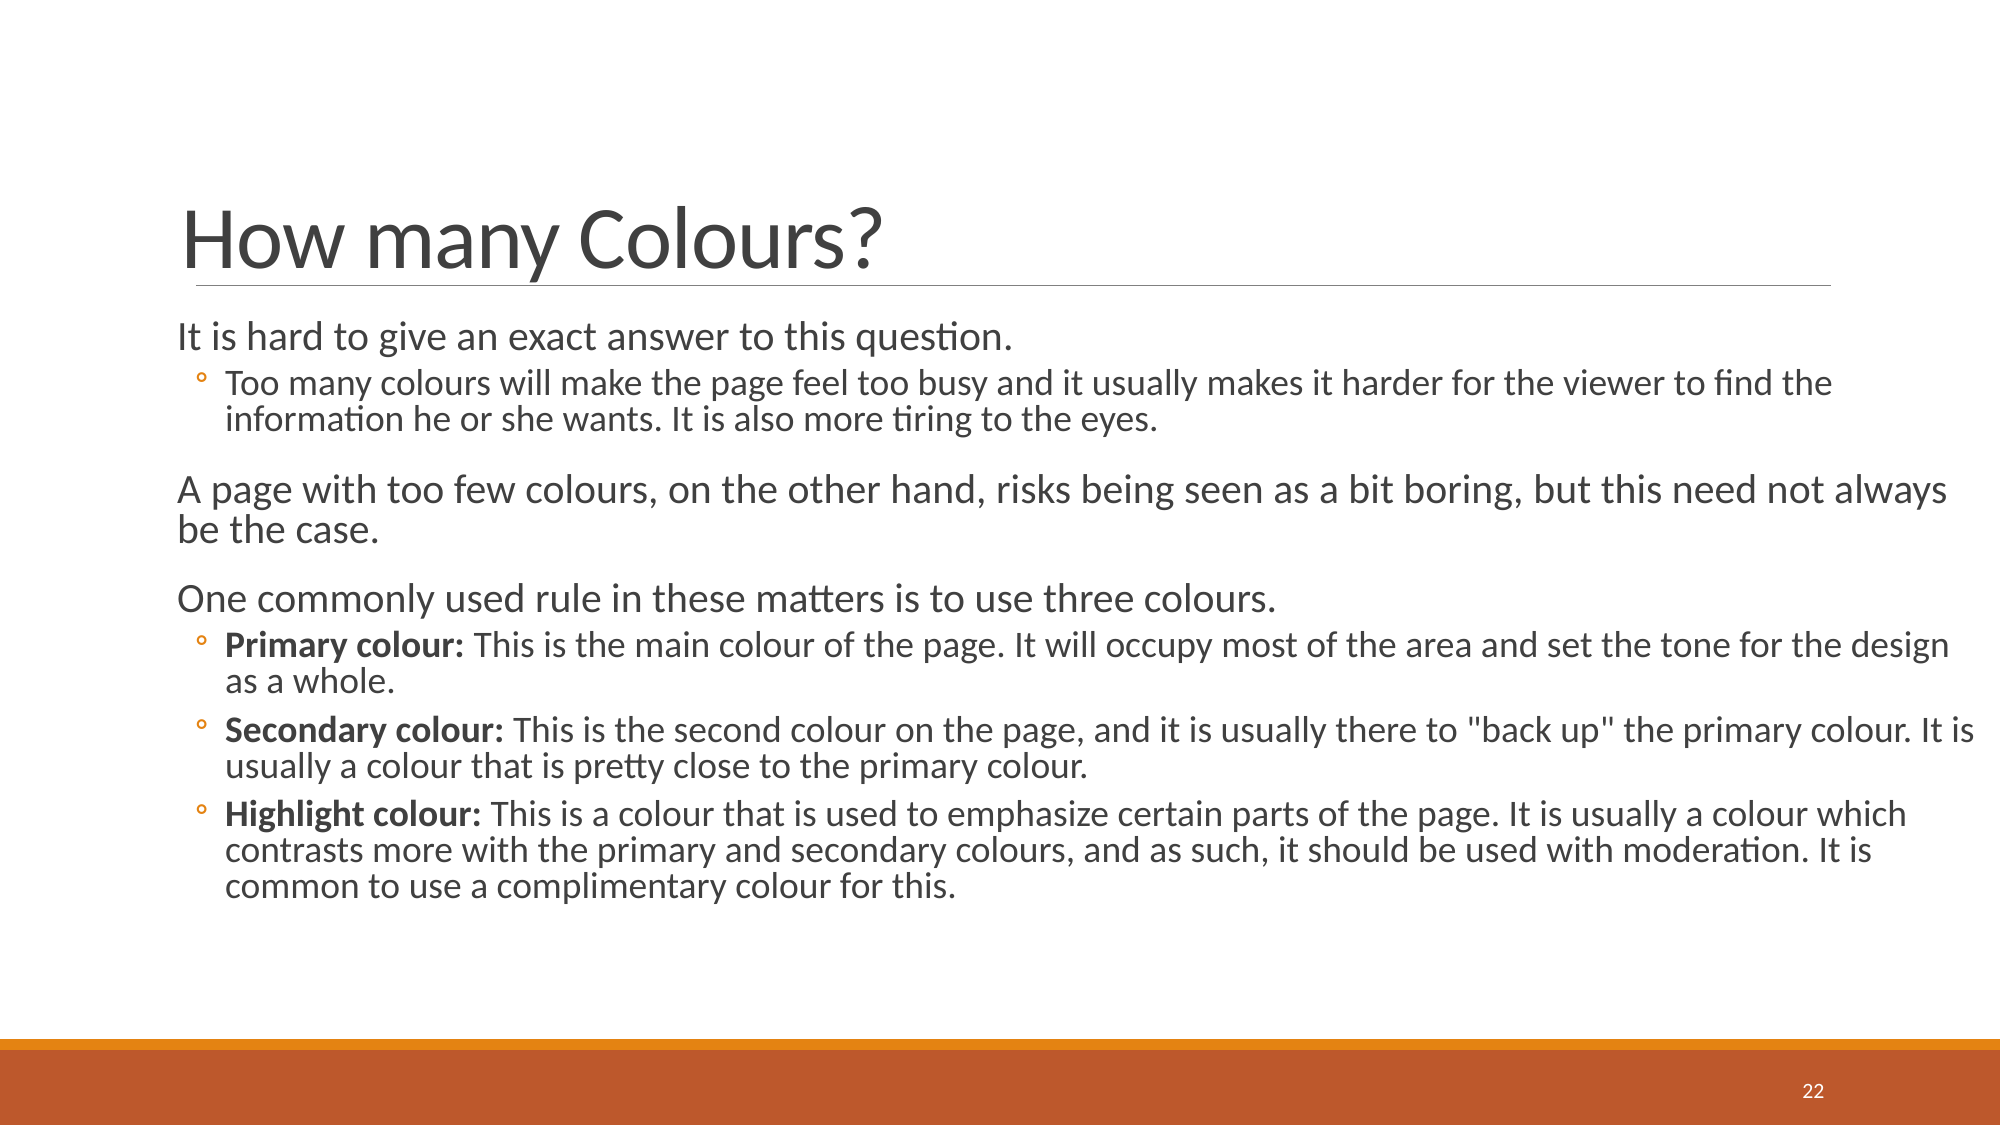

# How many Colours?
It is hard to give an exact answer to this question.
Too many colours will make the page feel too busy and it usually makes it harder for the viewer to find the information he or she wants. It is also more tiring to the eyes.
A page with too few colours, on the other hand, risks being seen as a bit boring, but this need not always be the case.
One commonly used rule in these matters is to use three colours.
Primary colour: This is the main colour of the page. It will occupy most of the area and set the tone for the design as a whole.
Secondary colour: This is the second colour on the page, and it is usually there to "back up" the primary colour. It is usually a colour that is pretty close to the primary colour.
Highlight colour: This is a colour that is used to emphasize certain parts of the page. It is usually a colour which contrasts more with the primary and secondary colours, and as such, it should be used with moderation. It is common to use a complimentary colour for this.

22